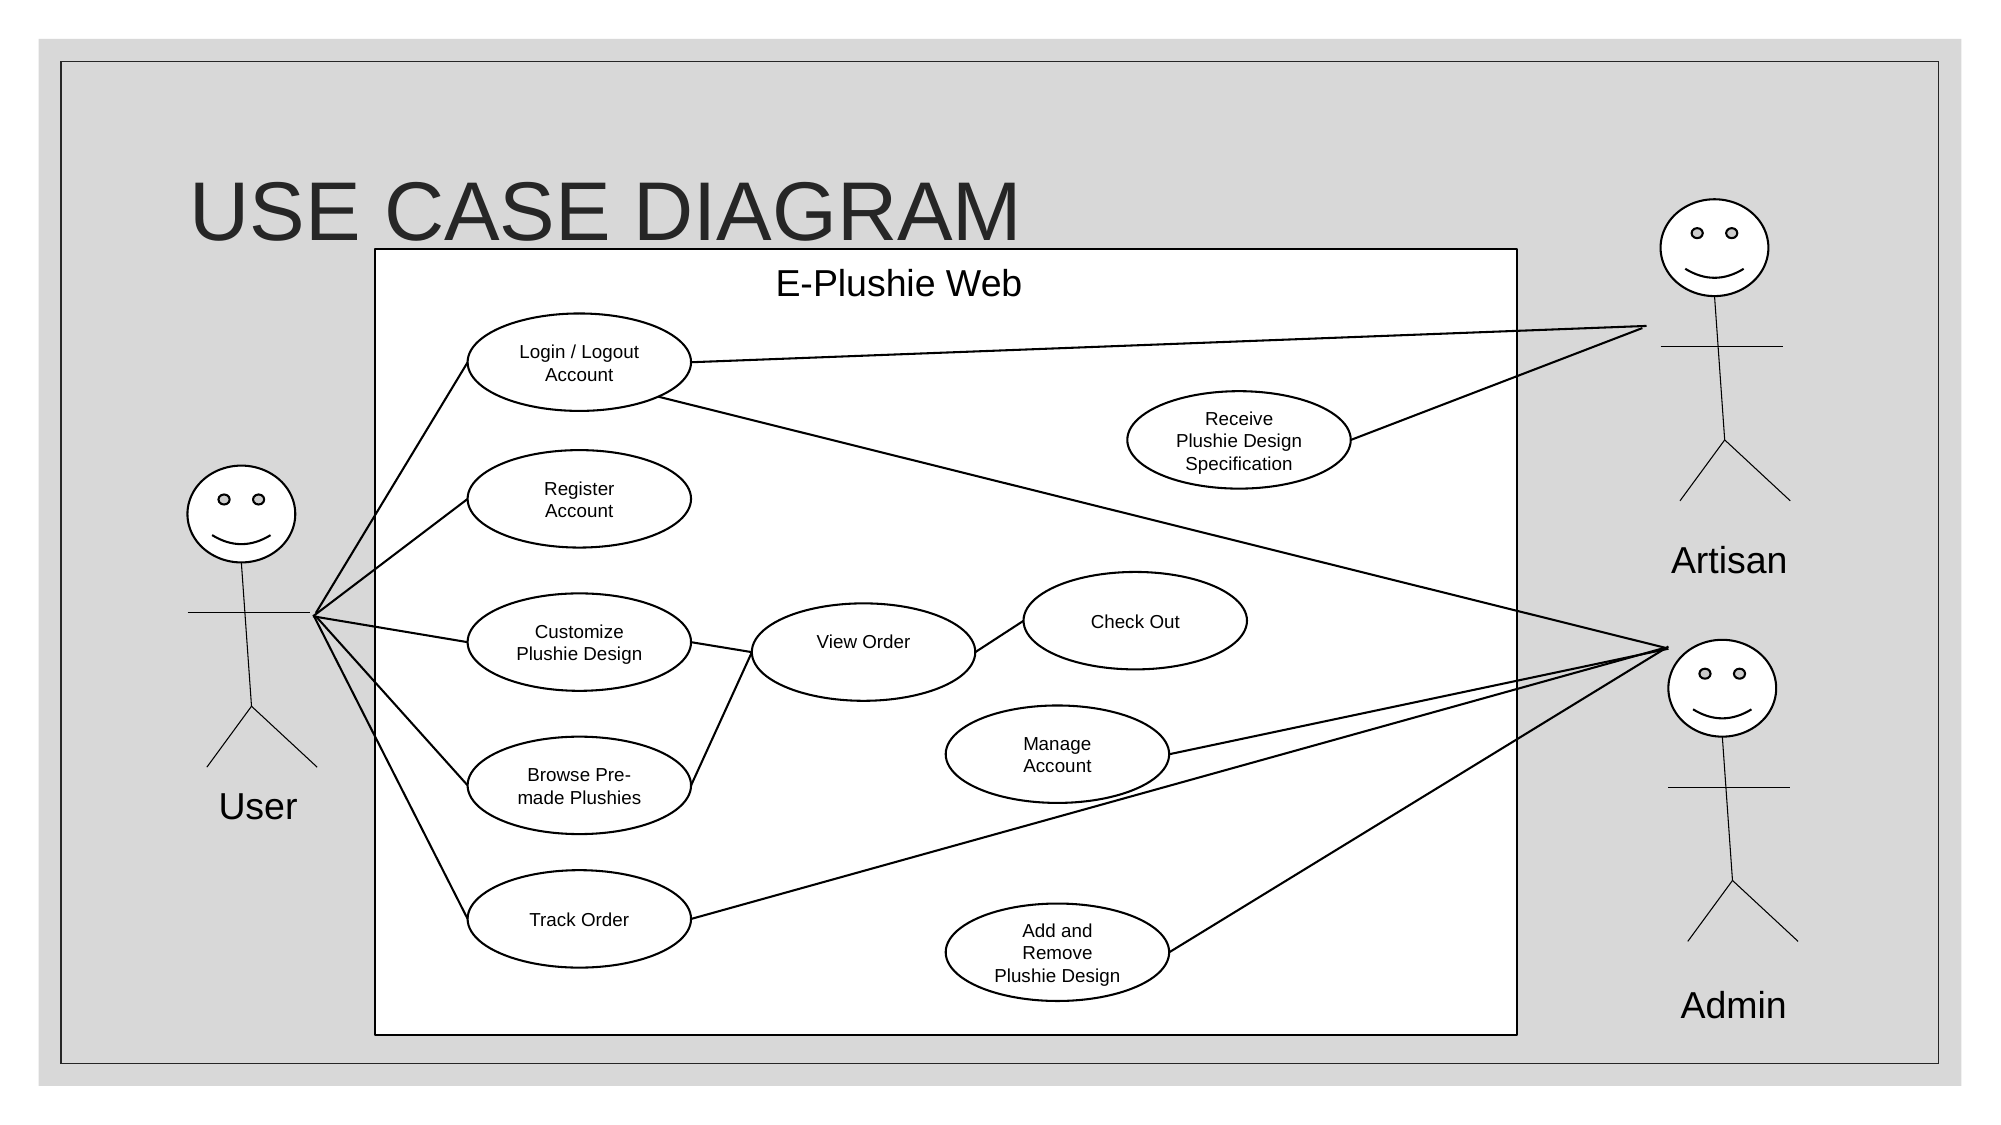

# USE CASE DIAGRAM

E-Plushie Web
Login / Logout Account
Receive Plushie Design Specification
Register Account

Artisan
Check Out
Customize Plushie Design
View Order

Manage Account
Browse Pre-made Plushies
User
Track Order
Add and Remove Plushie Design
Admin